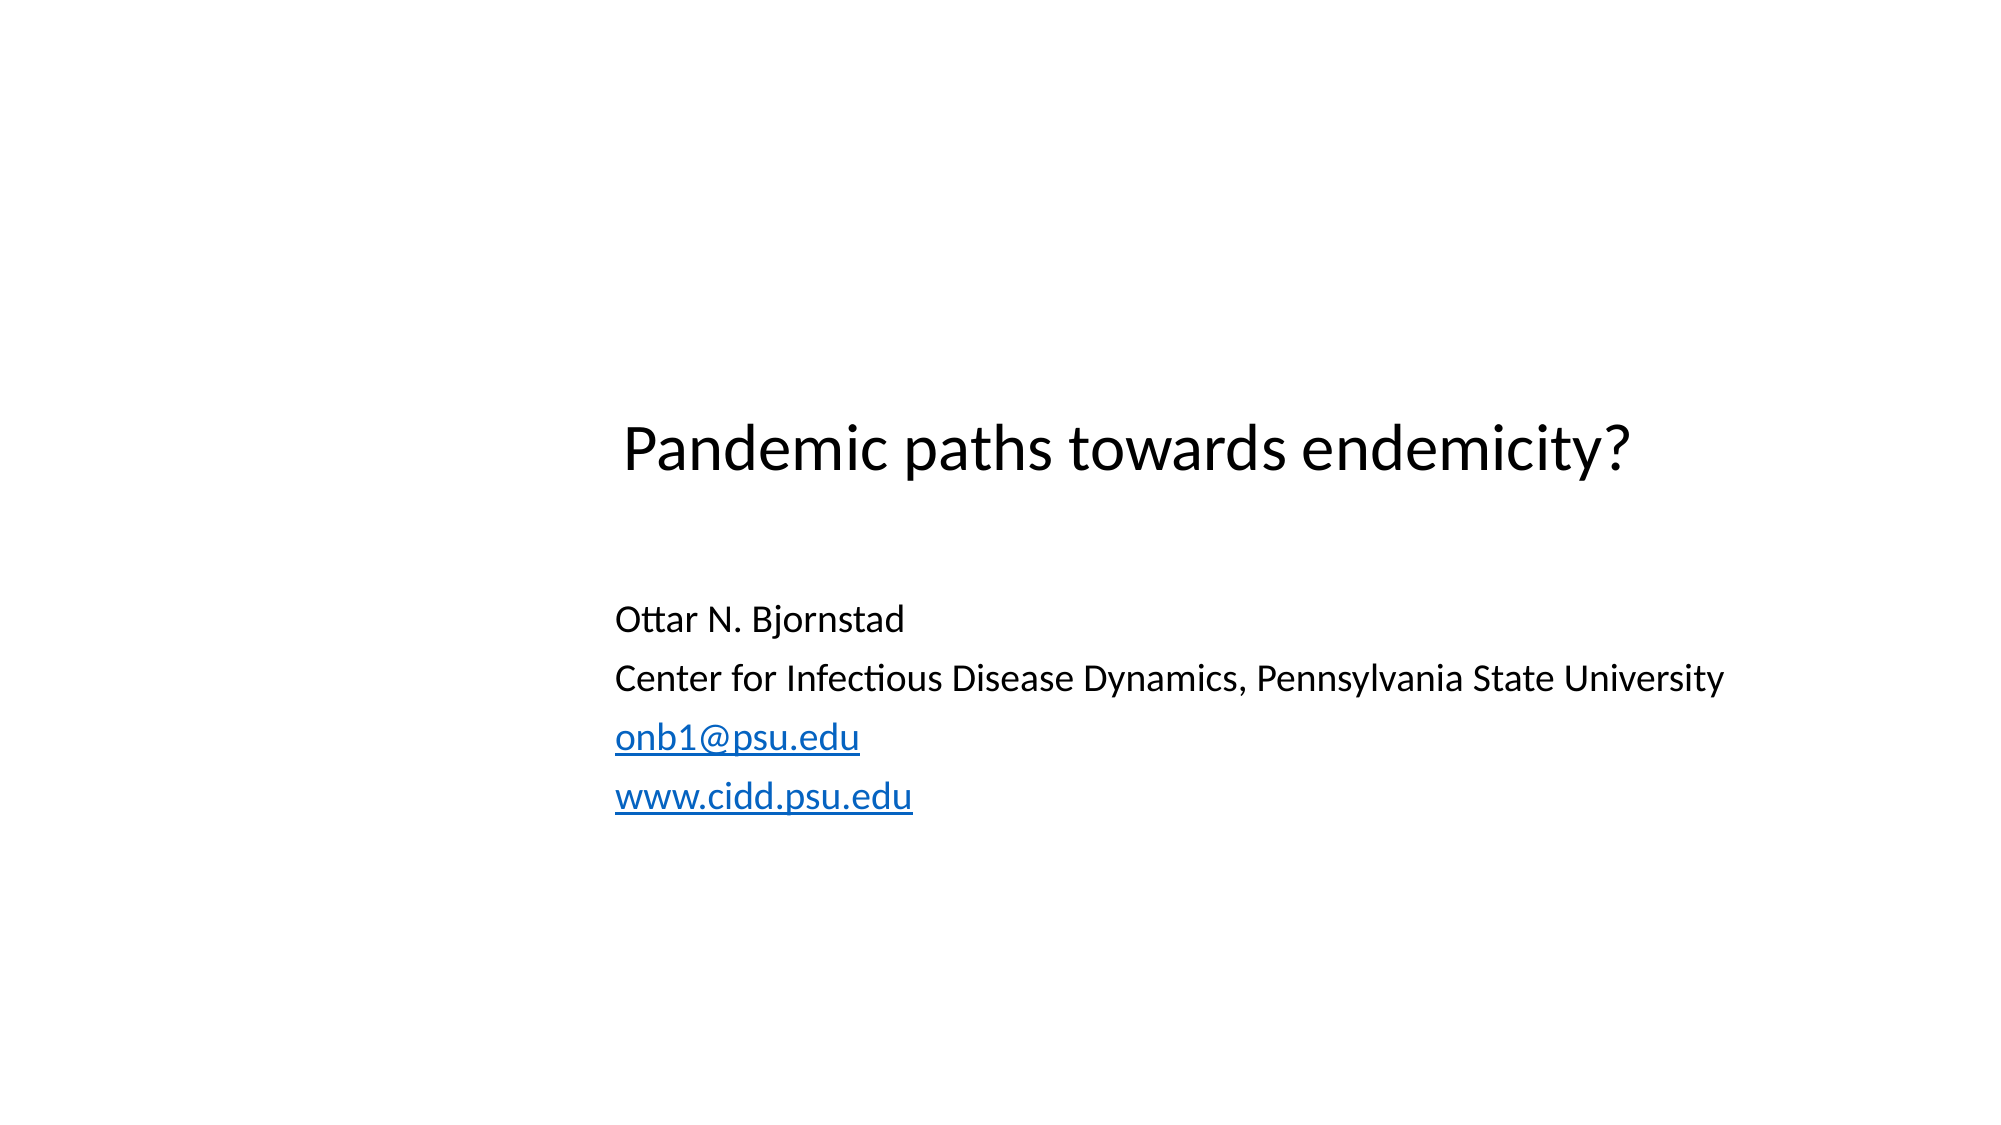

# Pandemic paths towards endemicity?
Ottar N. Bjornstad
Center for Infectious Disease Dynamics, Pennsylvania State University
onb1@psu.edu
www.cidd.psu.edu